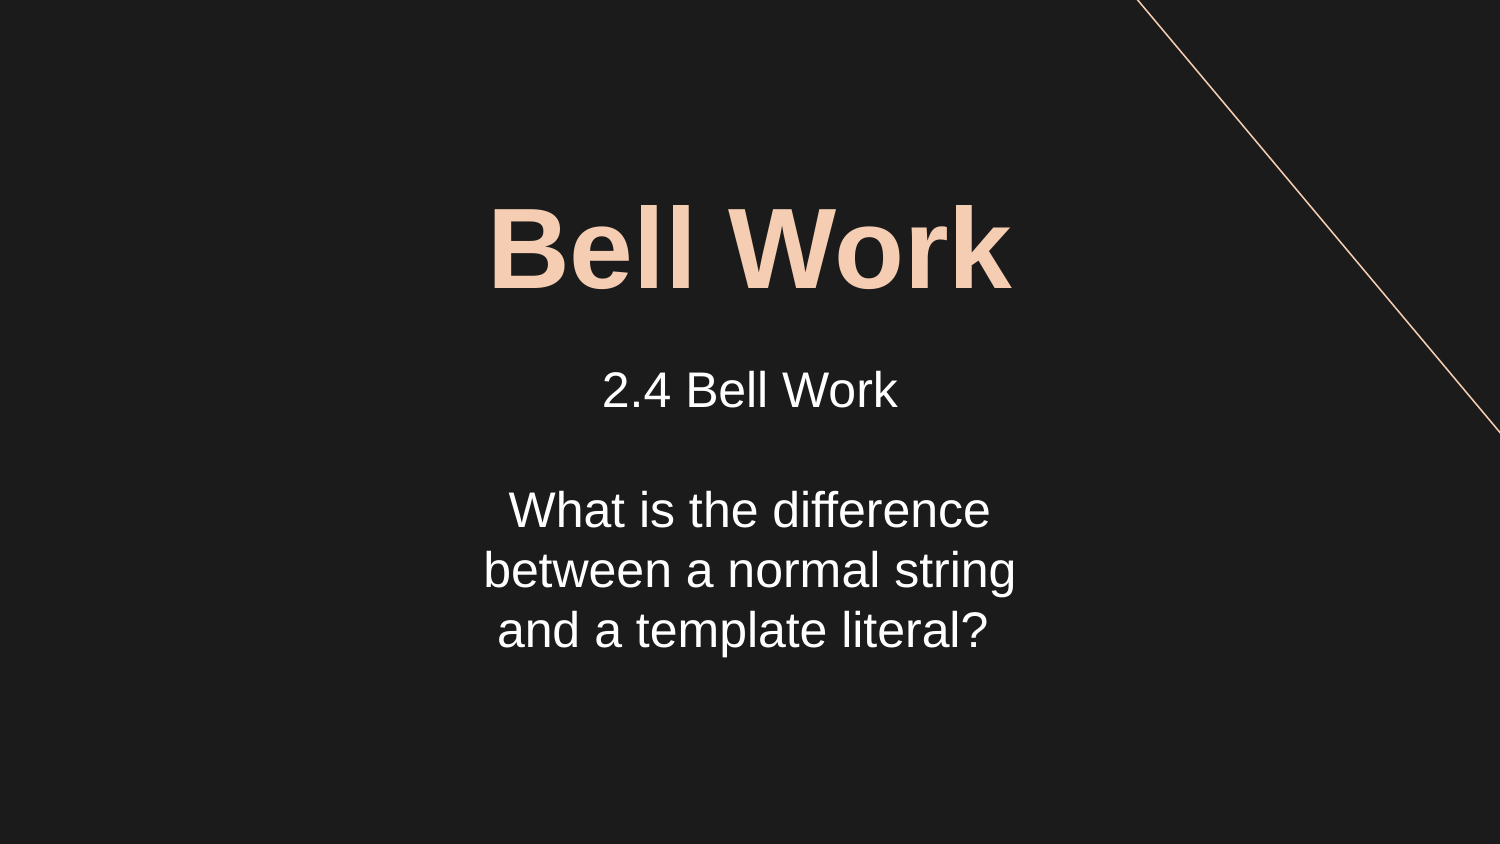

# Bell Work
2.4 Bell Work

What is the difference between a normal string and a template literal?